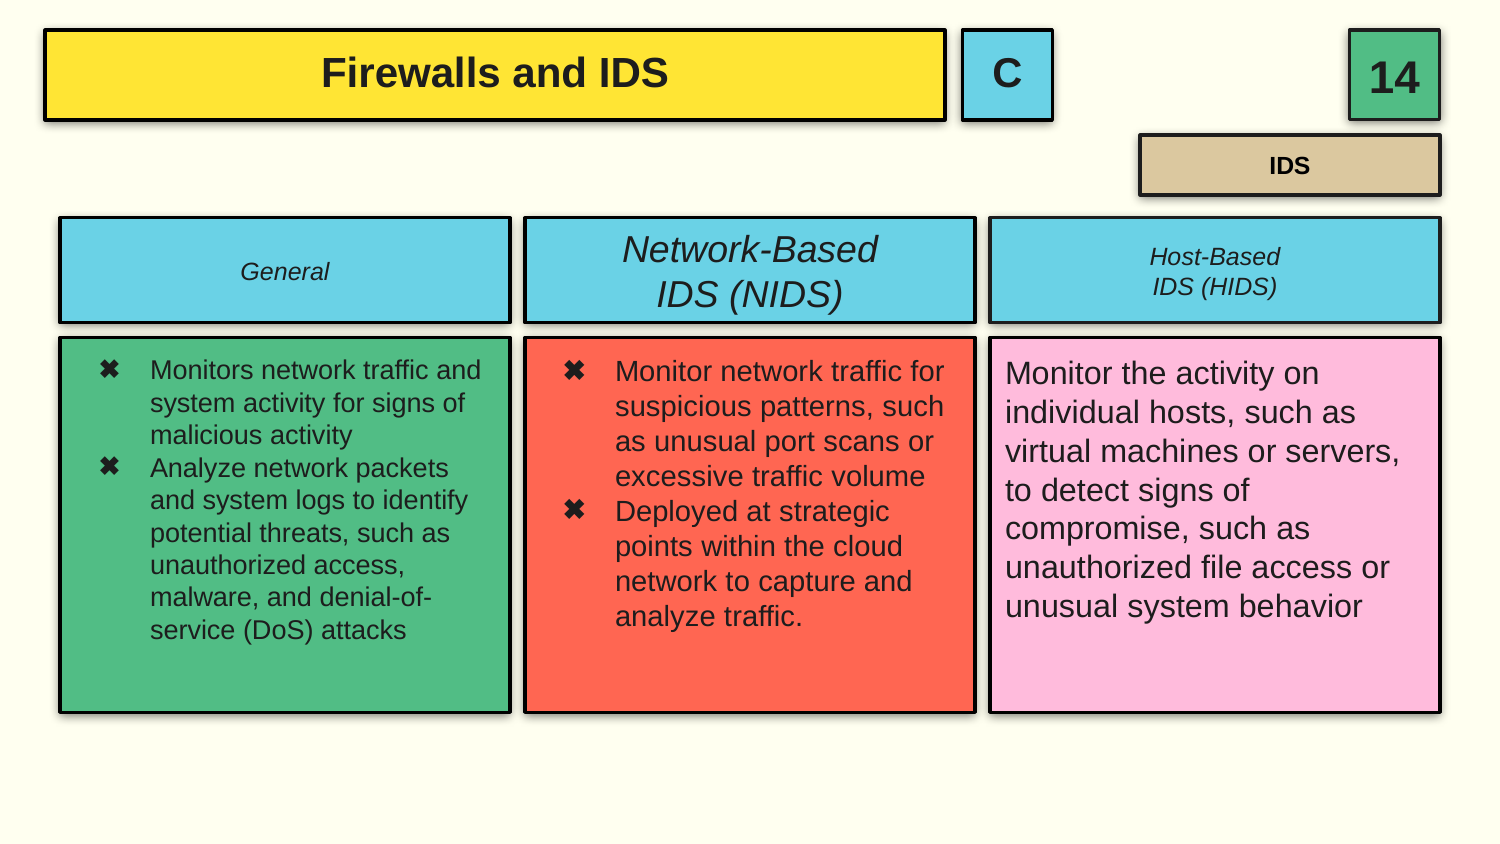

C
# Firewalls and IDS
IDS
General
Network-Based
IDS (NIDS)
Host-Based
IDS (HIDS)
Monitors network traffic and system activity for signs of malicious activity
Analyze network packets and system logs to identify potential threats, such as unauthorized access, malware, and denial-of-service (DoS) attacks
Monitor network traffic for suspicious patterns, such as unusual port scans or excessive traffic volume
Deployed at strategic points within the cloud network to capture and analyze traffic.
Monitor the activity on individual hosts, such as virtual machines or servers, to detect signs of compromise, such as unauthorized file access or unusual system behavior